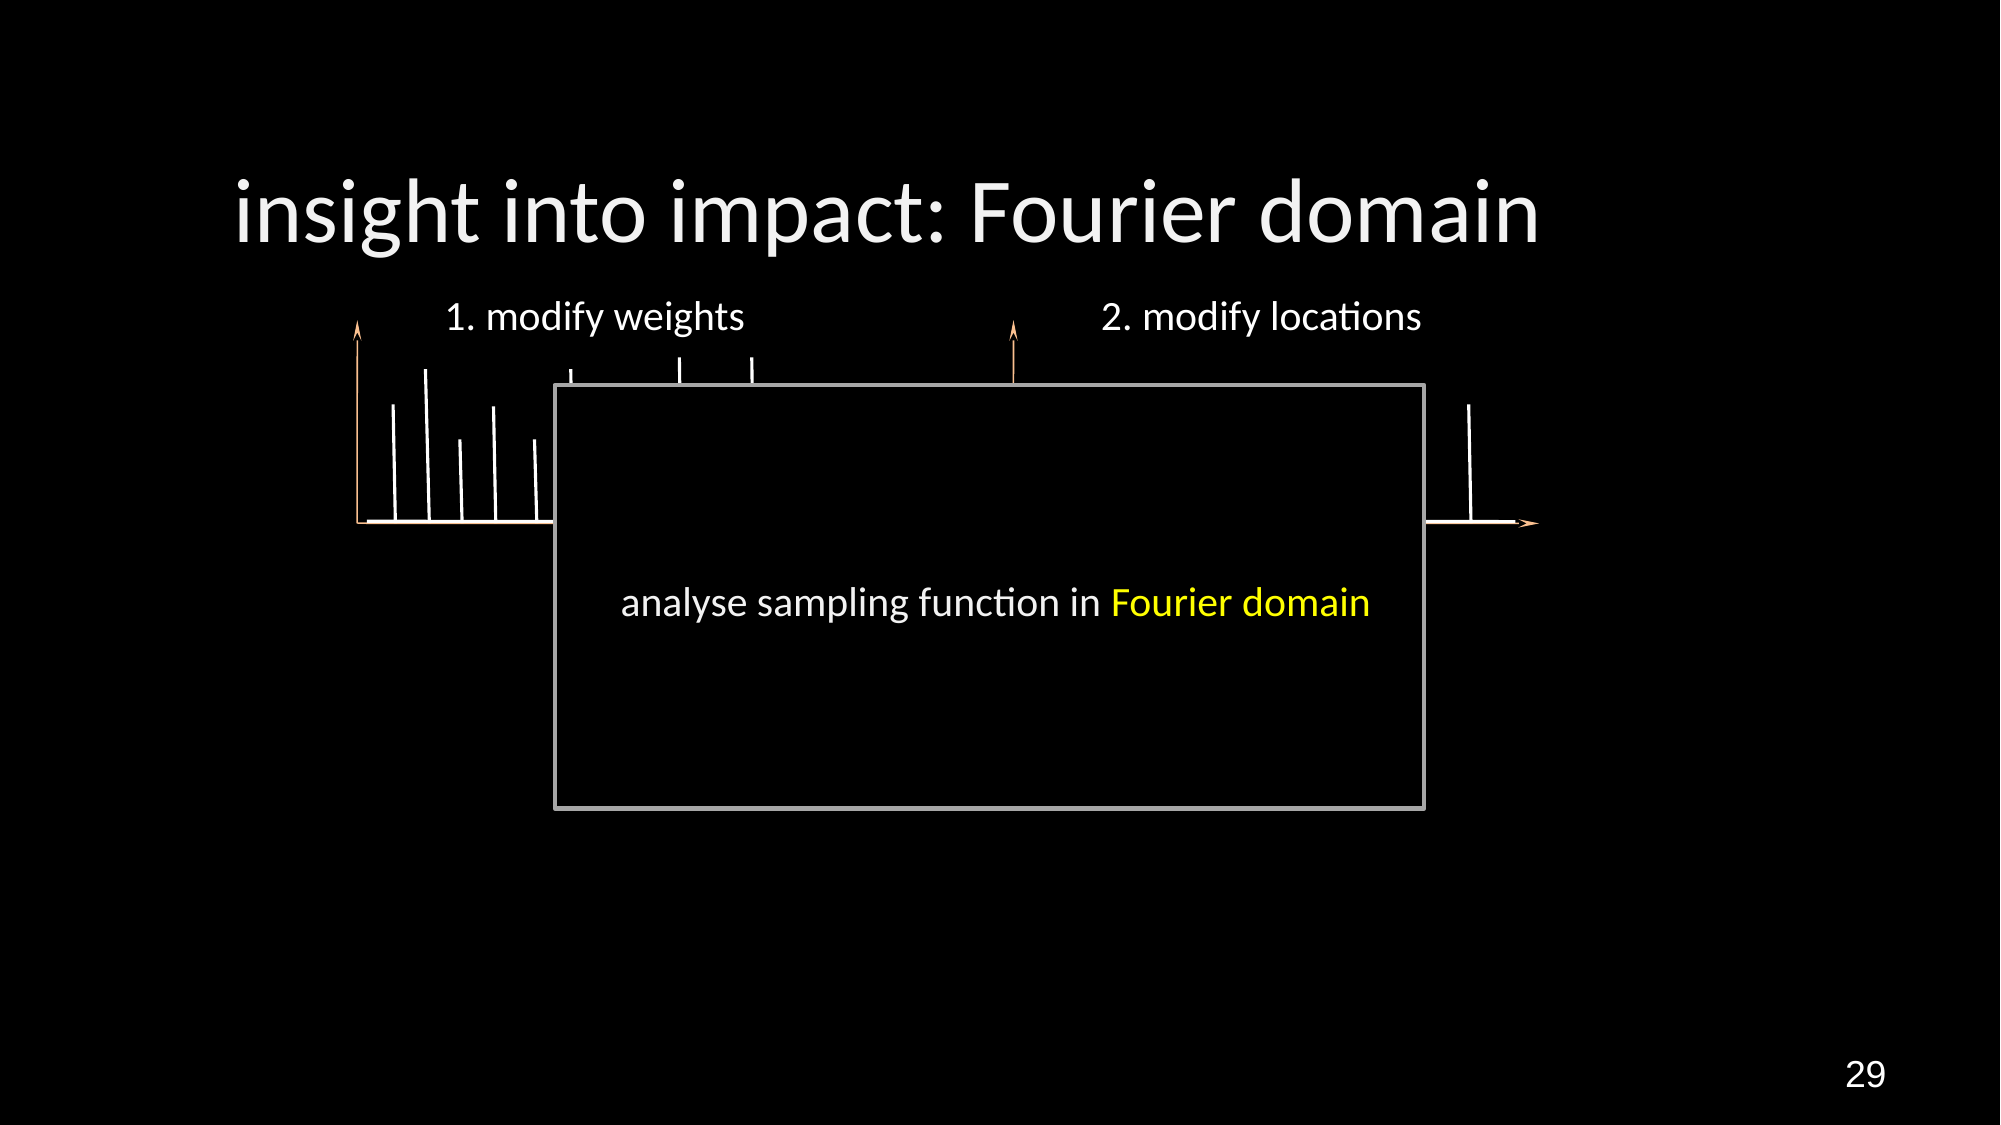

# insight into impact: Fourier domain

1. modify weights
2. modify locations

analyse sampling function in Fourier domain
29